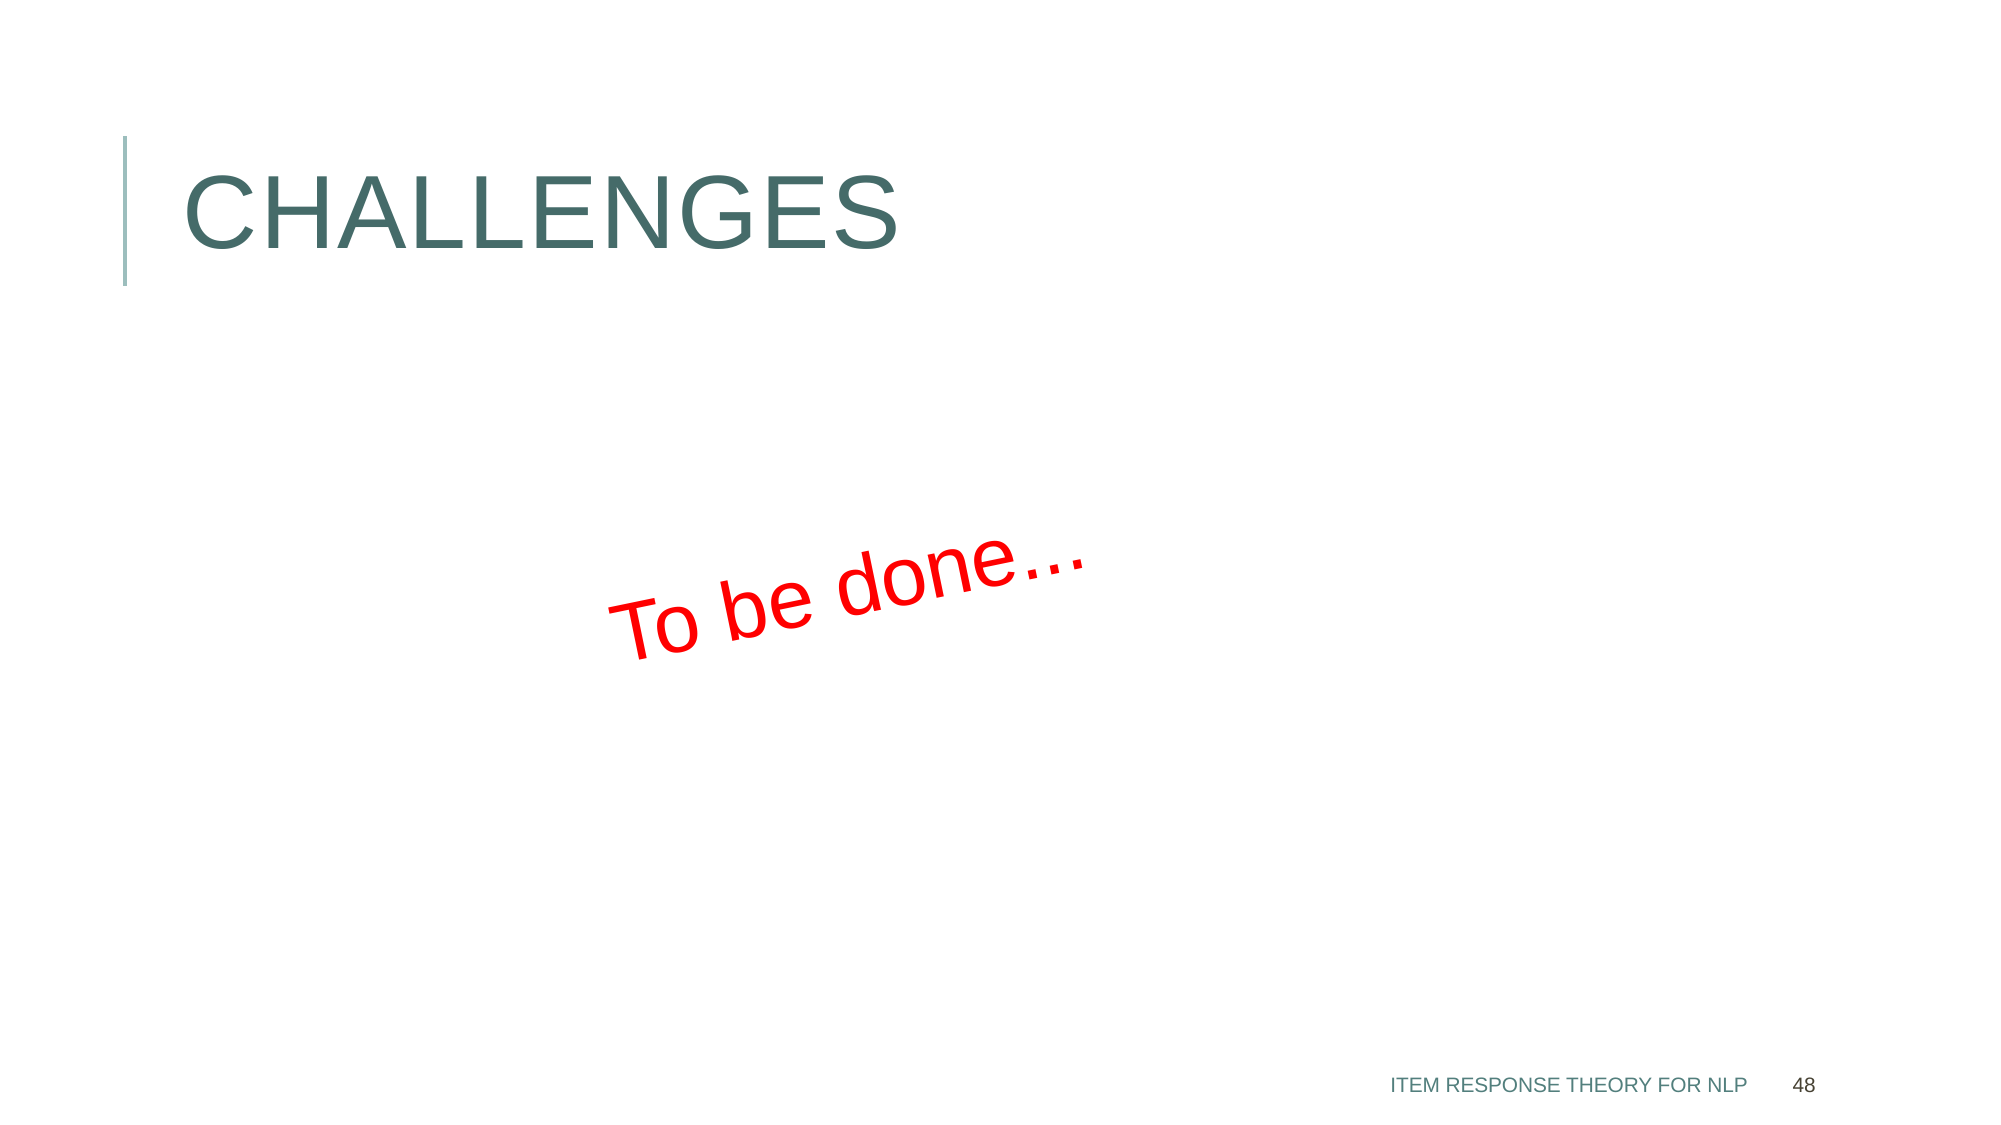

# challenges

To be done...
Item Response Theory for NLP
48